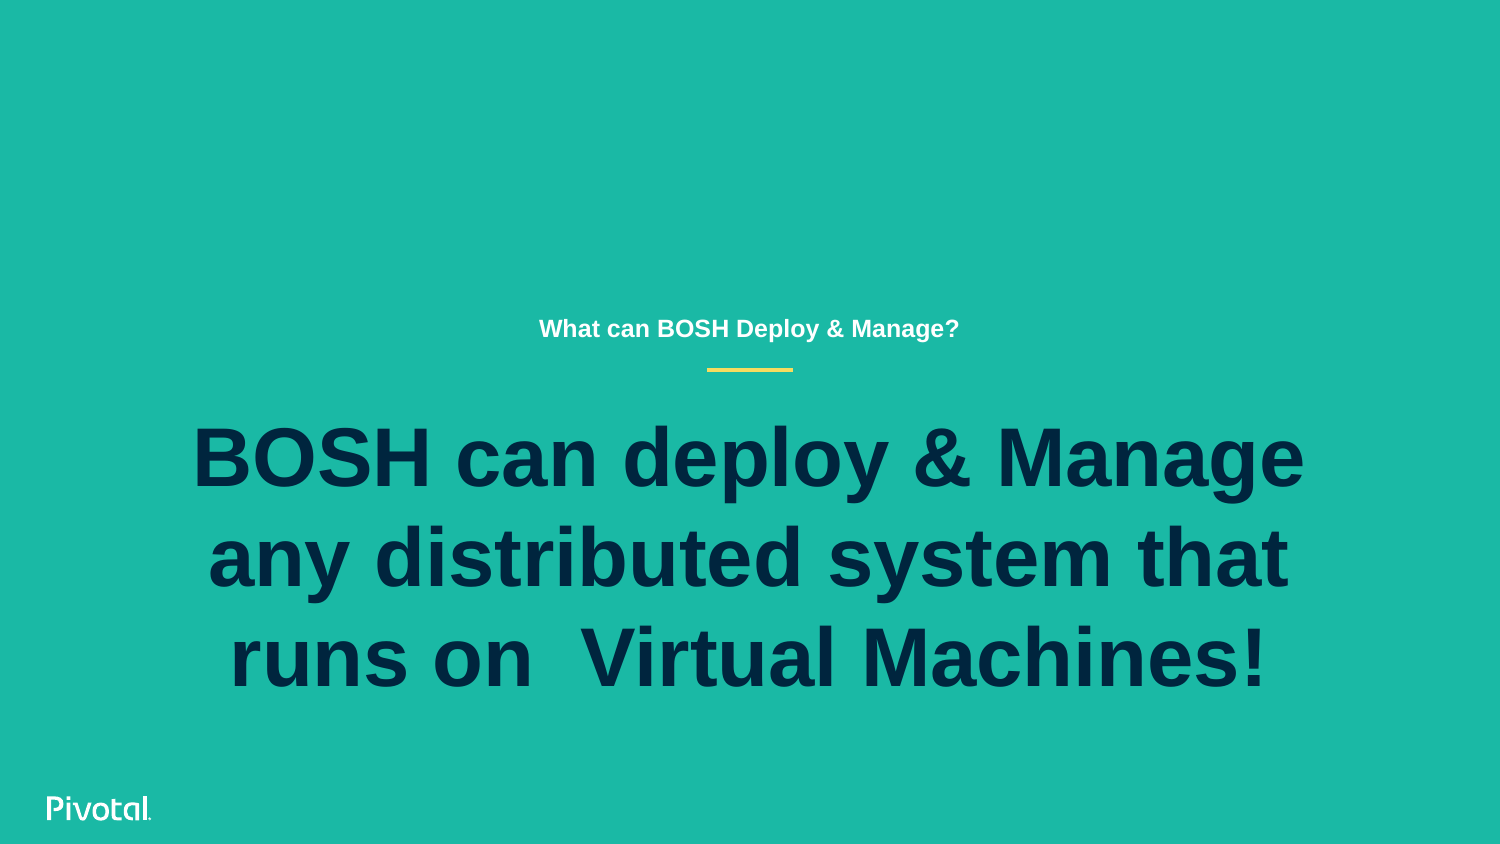

What can BOSH Deploy & Manage?
# BOSH can deploy & Manage any distributed system that runs on  Virtual Machines!